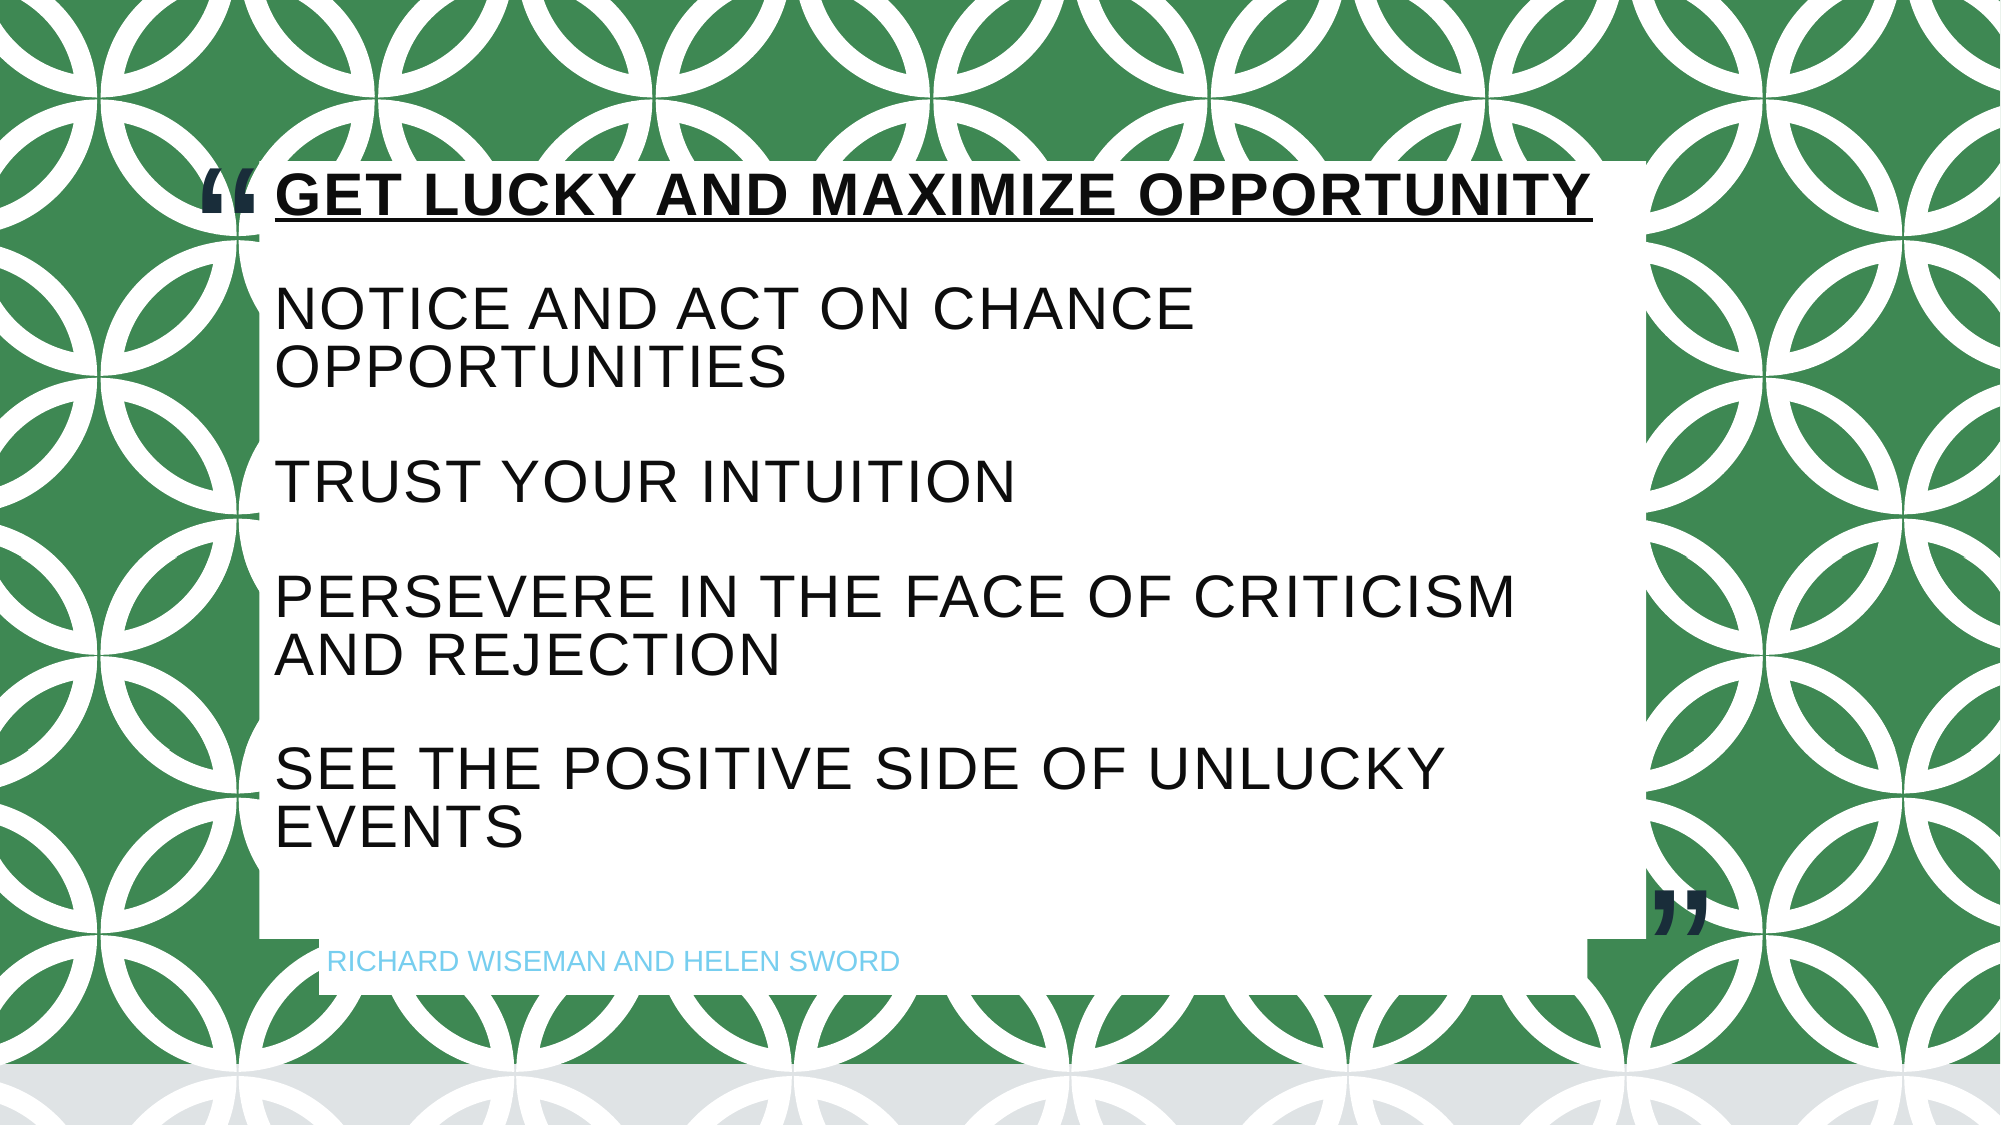

# Get Lucky and Maximize Opportunity notice and act on chance opportunities Trust Your intuition Persevere in the face of criticism and rejection See the positive side of unlucky events
Richard Wiseman and Helen Sword